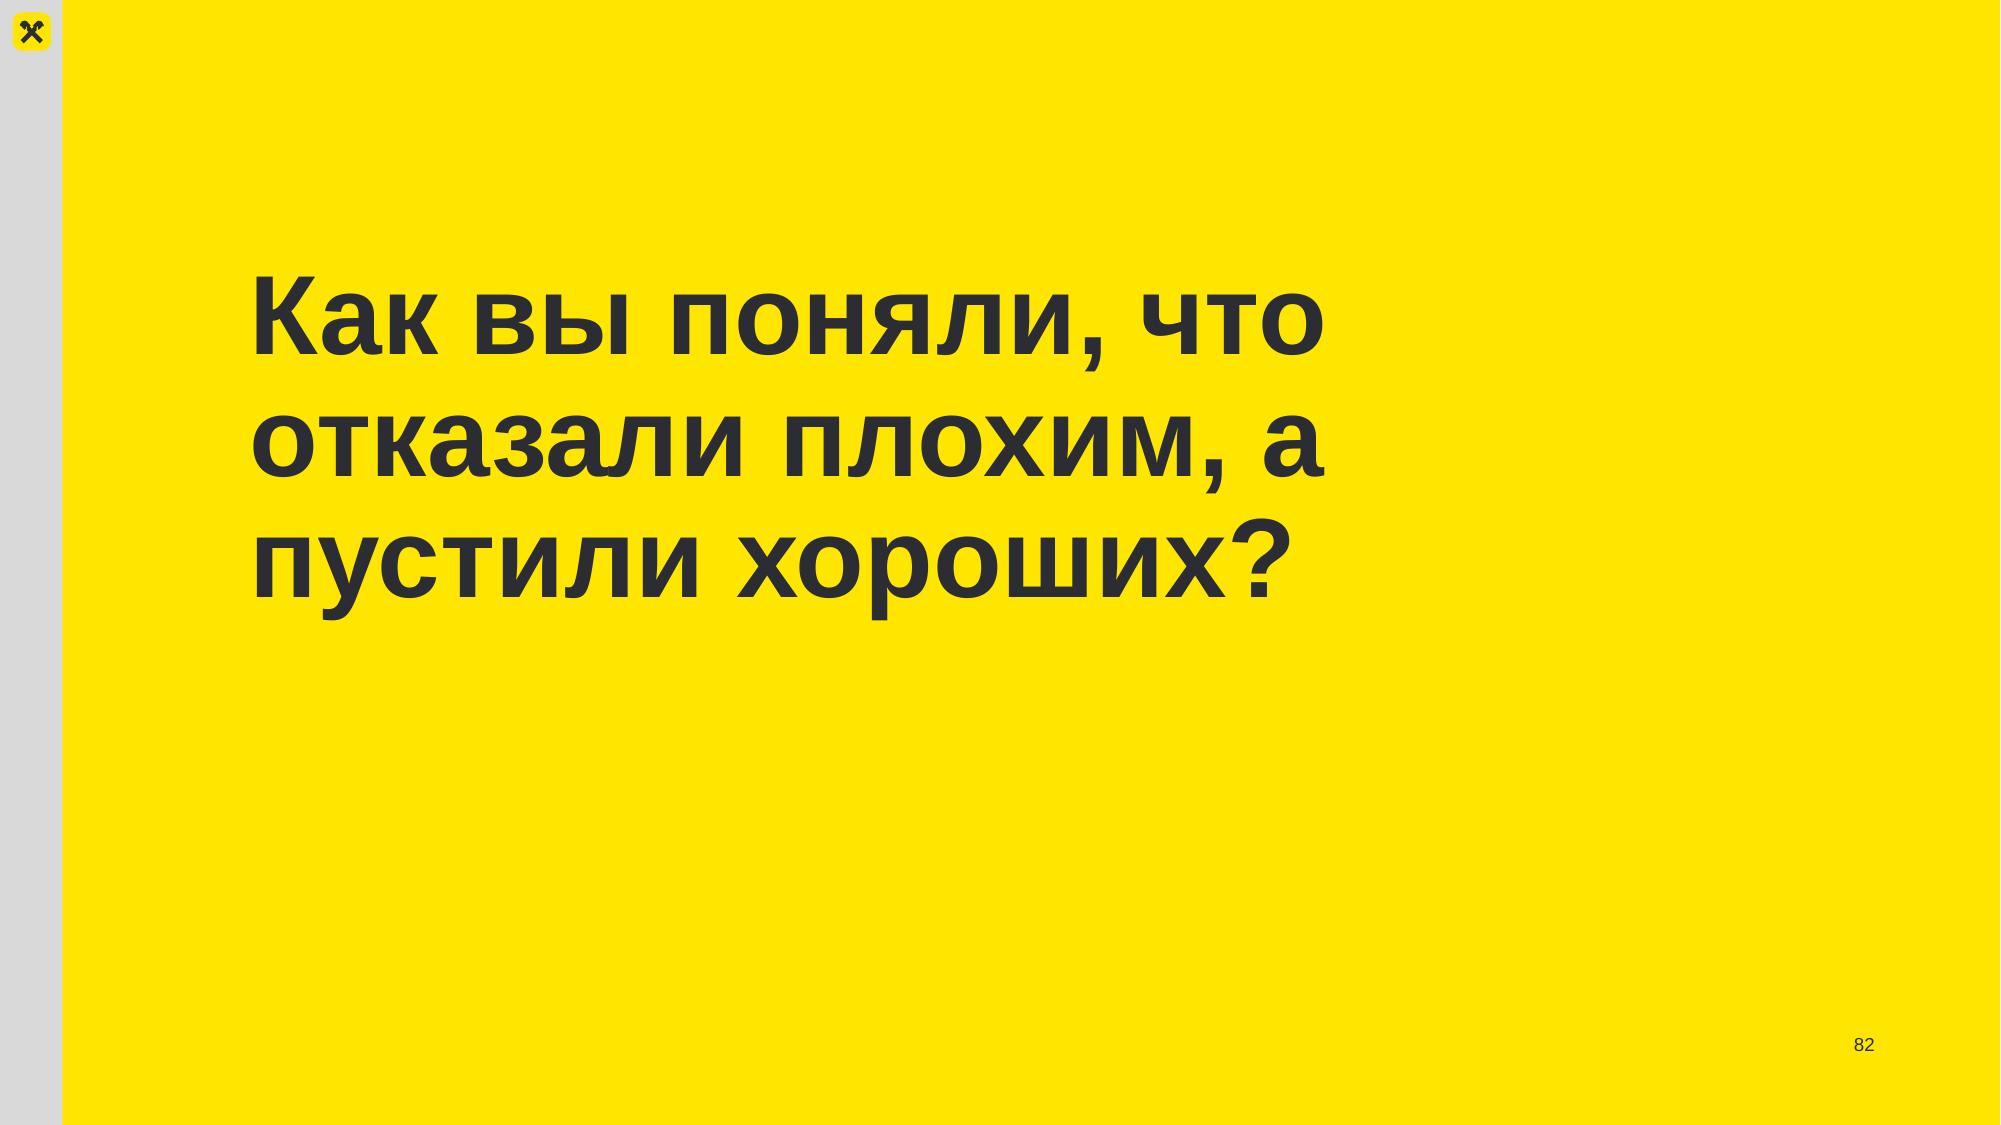

# Как вы поняли, что отказали плохим, а пустили хороших?
82